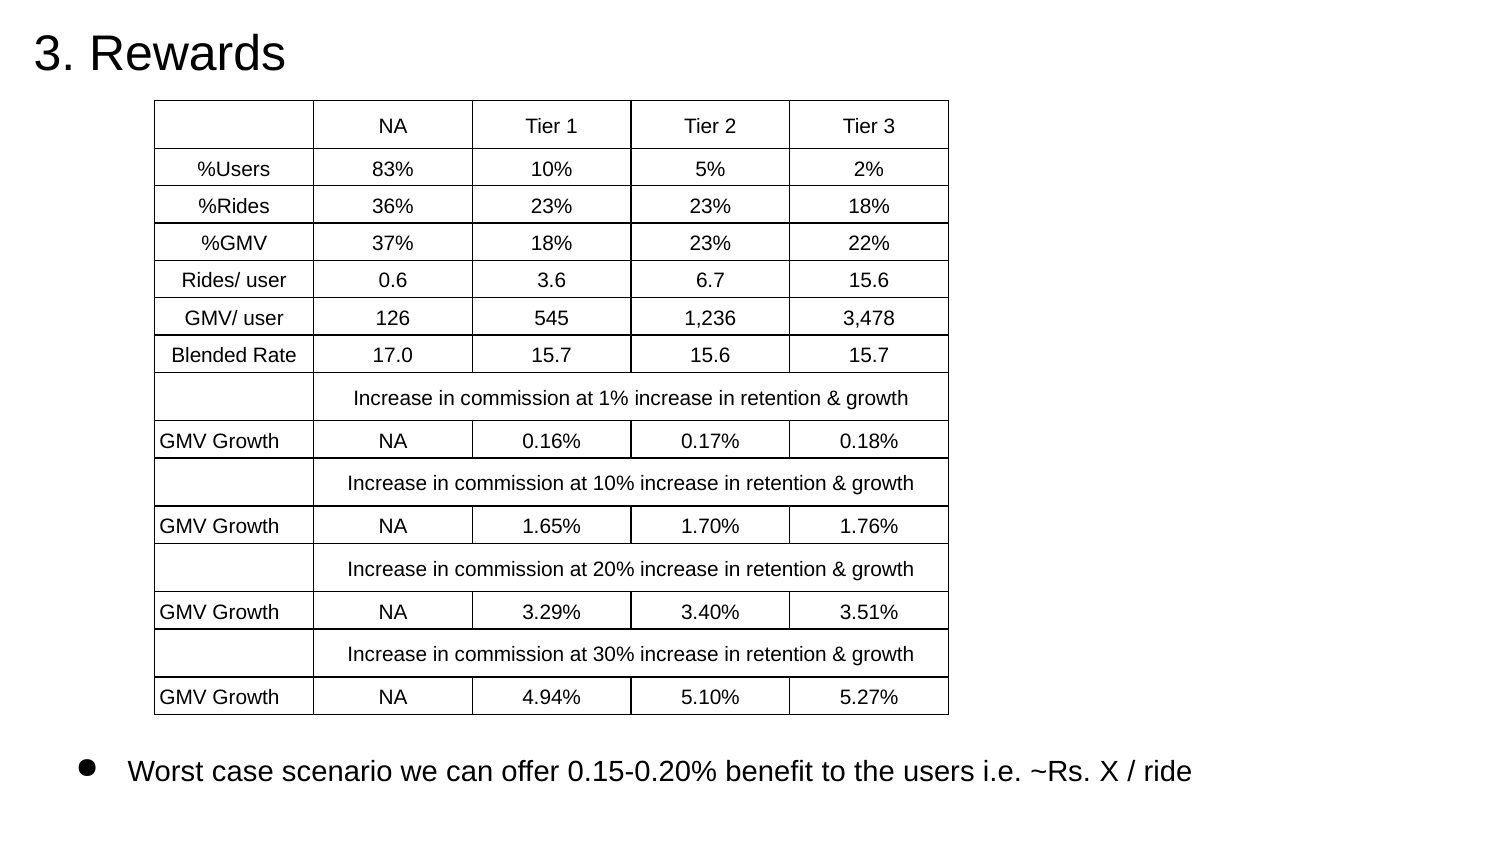

# 3. Rewards
|  | NA | Tier 1 | Tier 2 | Tier 3 |
| --- | --- | --- | --- | --- |
| %Users | 83% | 10% | 5% | 2% |
| %Rides | 36% | 23% | 23% | 18% |
| %GMV | 37% | 18% | 23% | 22% |
| Rides/ user | 0.6 | 3.6 | 6.7 | 15.6 |
| GMV/ user | 126 | 545 | 1,236 | 3,478 |
| Blended Rate | 17.0 | 15.7 | 15.6 | 15.7 |
|  | Increase in commission at 1% increase in retention & growth |  |  |  |
| GMV Growth | NA | 0.16% | 0.17% | 0.18% |
|  | Increase in commission at 10% increase in retention & growth |  |  |  |
| GMV Growth | NA | 1.65% | 1.70% | 1.76% |
|  | Increase in commission at 20% increase in retention & growth |  |  |  |
| GMV Growth | NA | 3.29% | 3.40% | 3.51% |
|  | Increase in commission at 30% increase in retention & growth |  |  |  |
| GMV Growth | NA | 4.94% | 5.10% | 5.27% |
Worst case scenario we can offer 0.15-0.20% benefit to the users i.e. ~Rs. X / ride